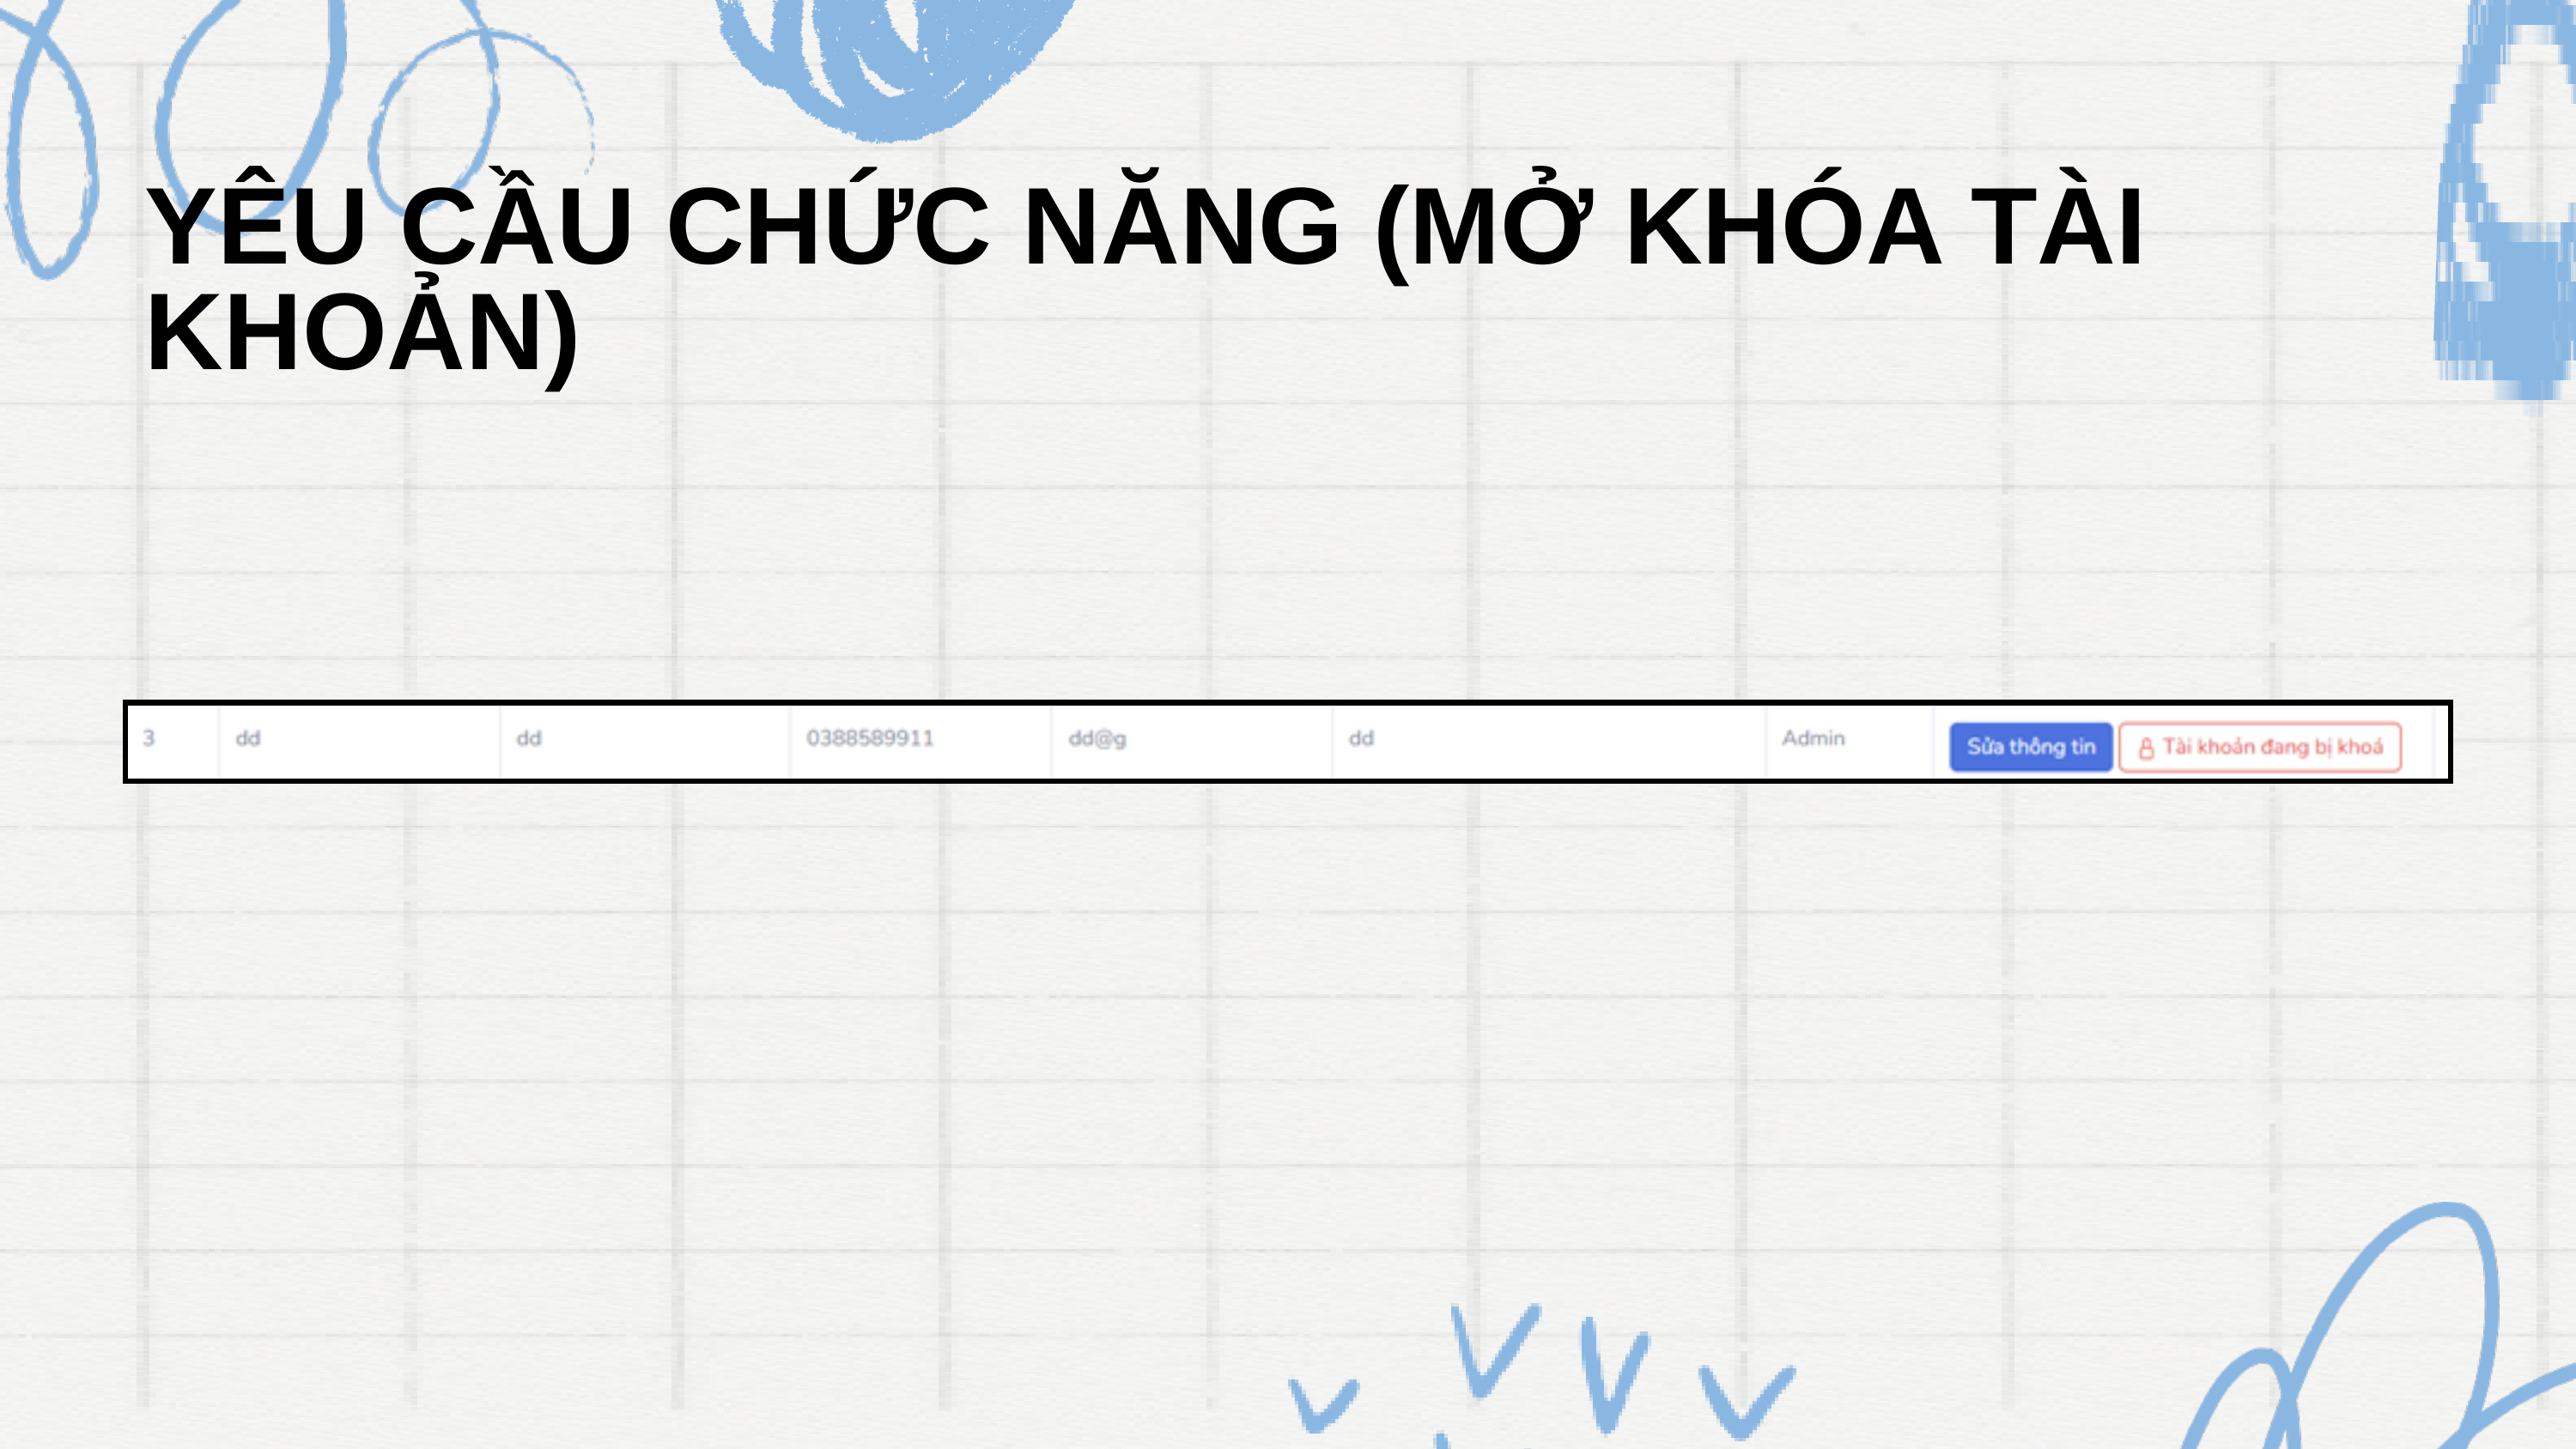

YÊU CẦU CHỨC NĂNG (MỞ KHÓA TÀI KHOẢN)